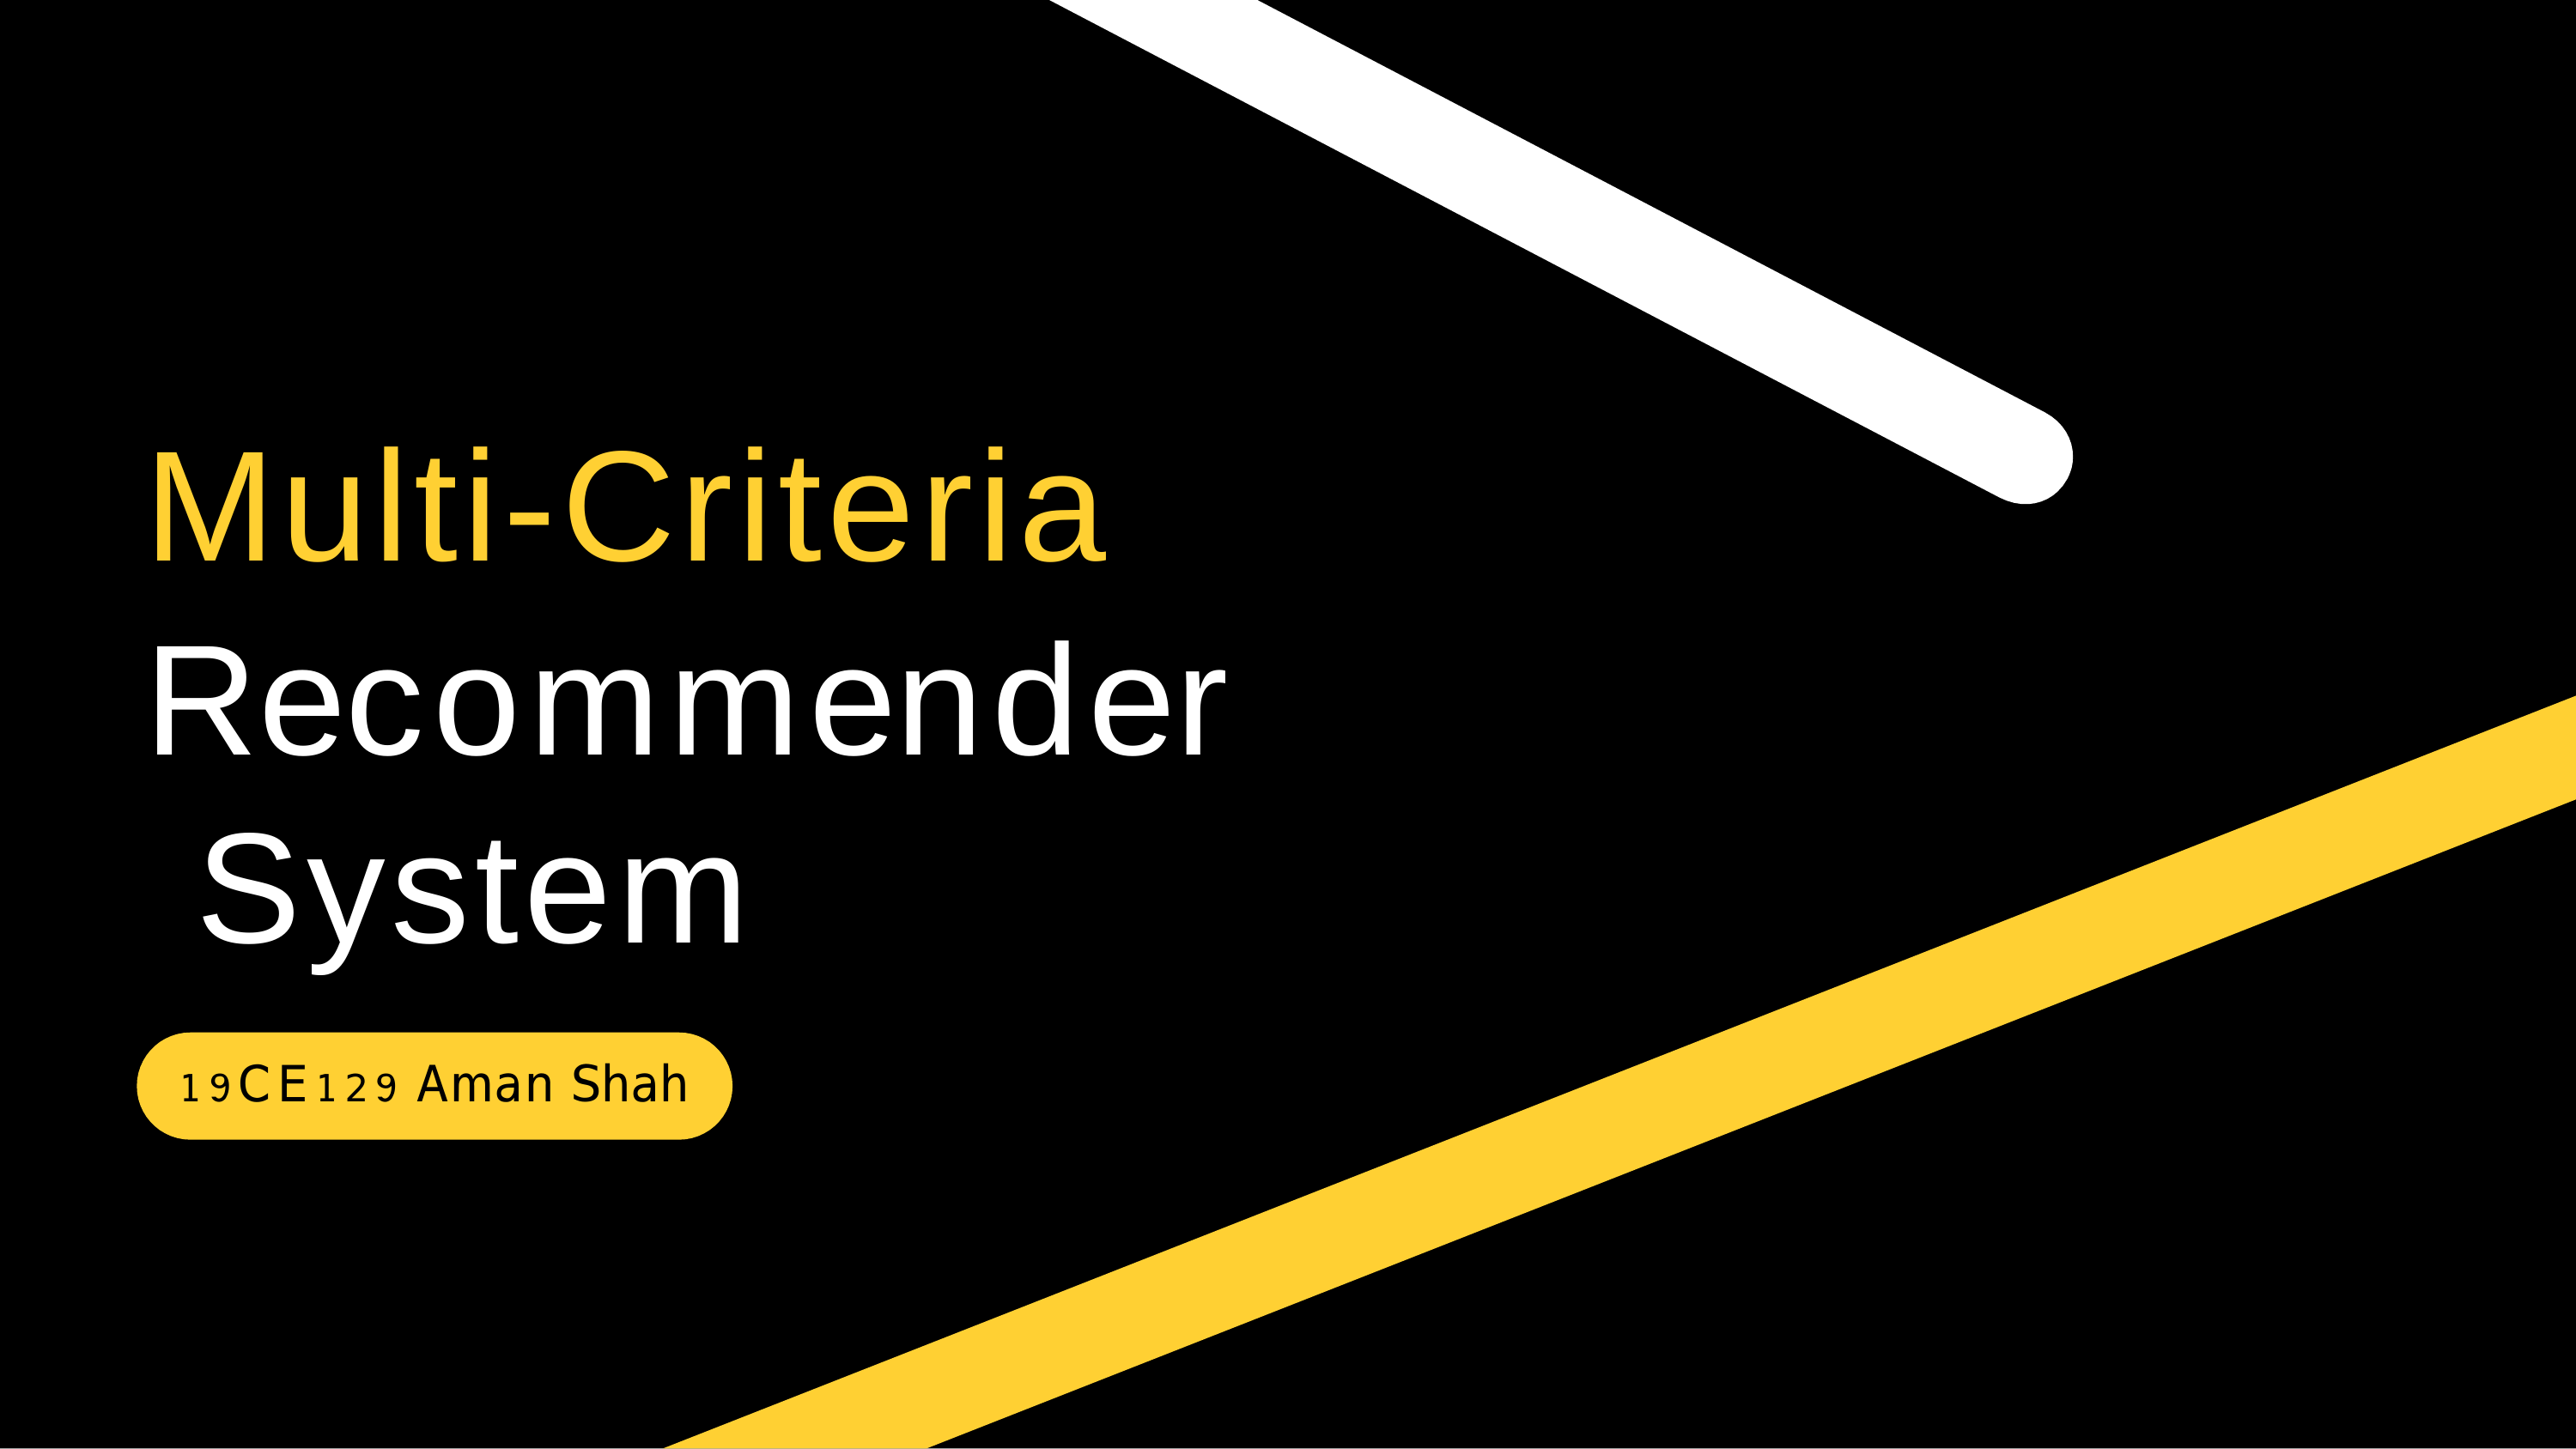

# Multi-Criteria
Recommender  System
19CE129 Aman Shah